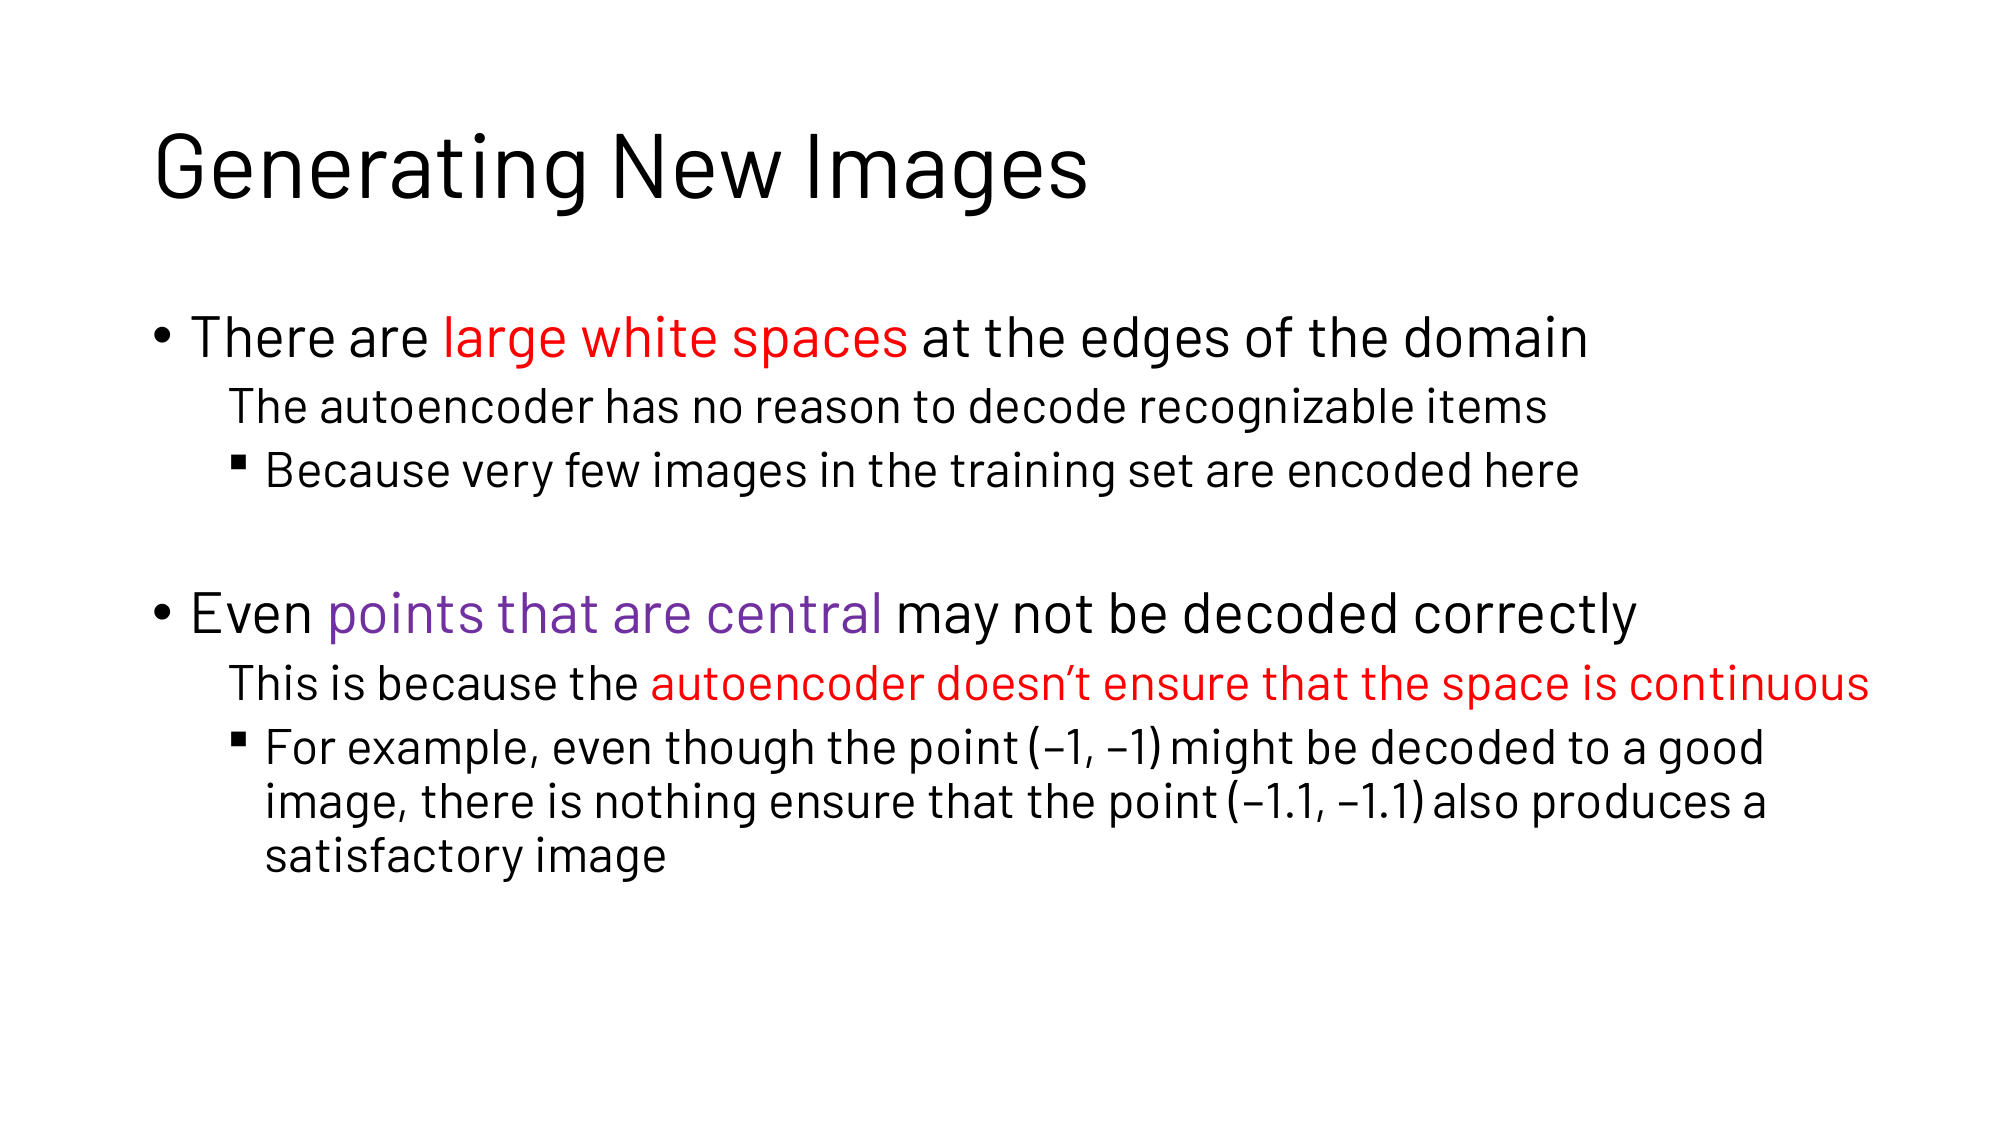

# Generating New Images
There are large white spaces at the edges of the domain
The autoencoder has no reason to decode recognizable items
Because very few images in the training set are encoded here

Even points that are central may not be decoded correctly
This is because the autoencoder doesn’t ensure that the space is continuous
For example, even though the point (–1, –1) might be decoded to a good image, there is nothing ensure that the point (–1.1, –1.1) also produces a satisfactory image